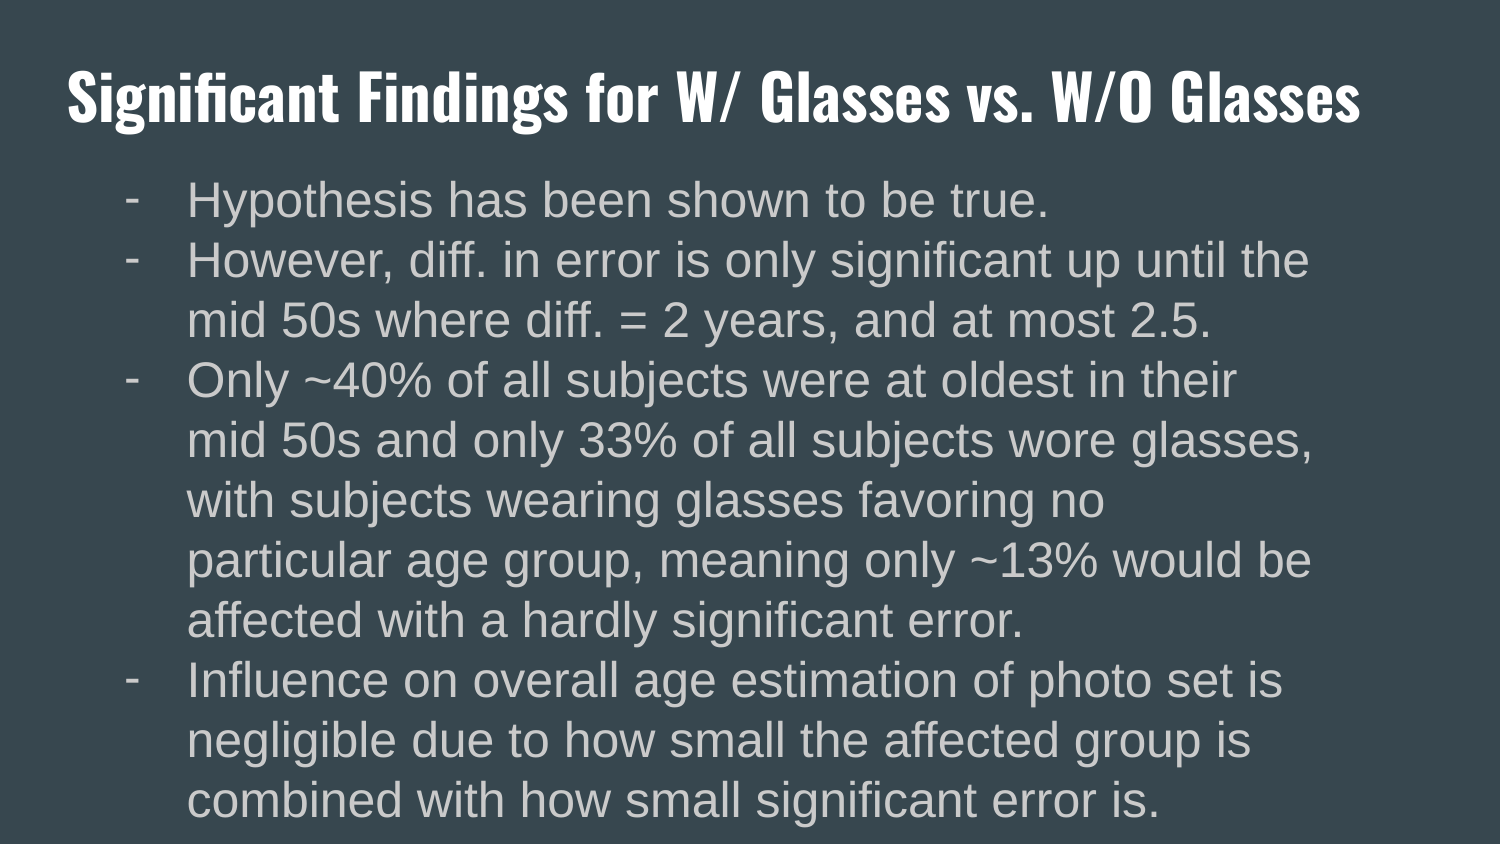

# Significant Findings for W/ Glasses vs. W/O Glasses
Hypothesis has been shown to be true.
However, diff. in error is only significant up until the mid 50s where diff. = 2 years, and at most 2.5.
Only ~40% of all subjects were at oldest in their mid 50s and only 33% of all subjects wore glasses, with subjects wearing glasses favoring no particular age group, meaning only ~13% would be affected with a hardly significant error.
Influence on overall age estimation of photo set is negligible due to how small the affected group is combined with how small significant error is.